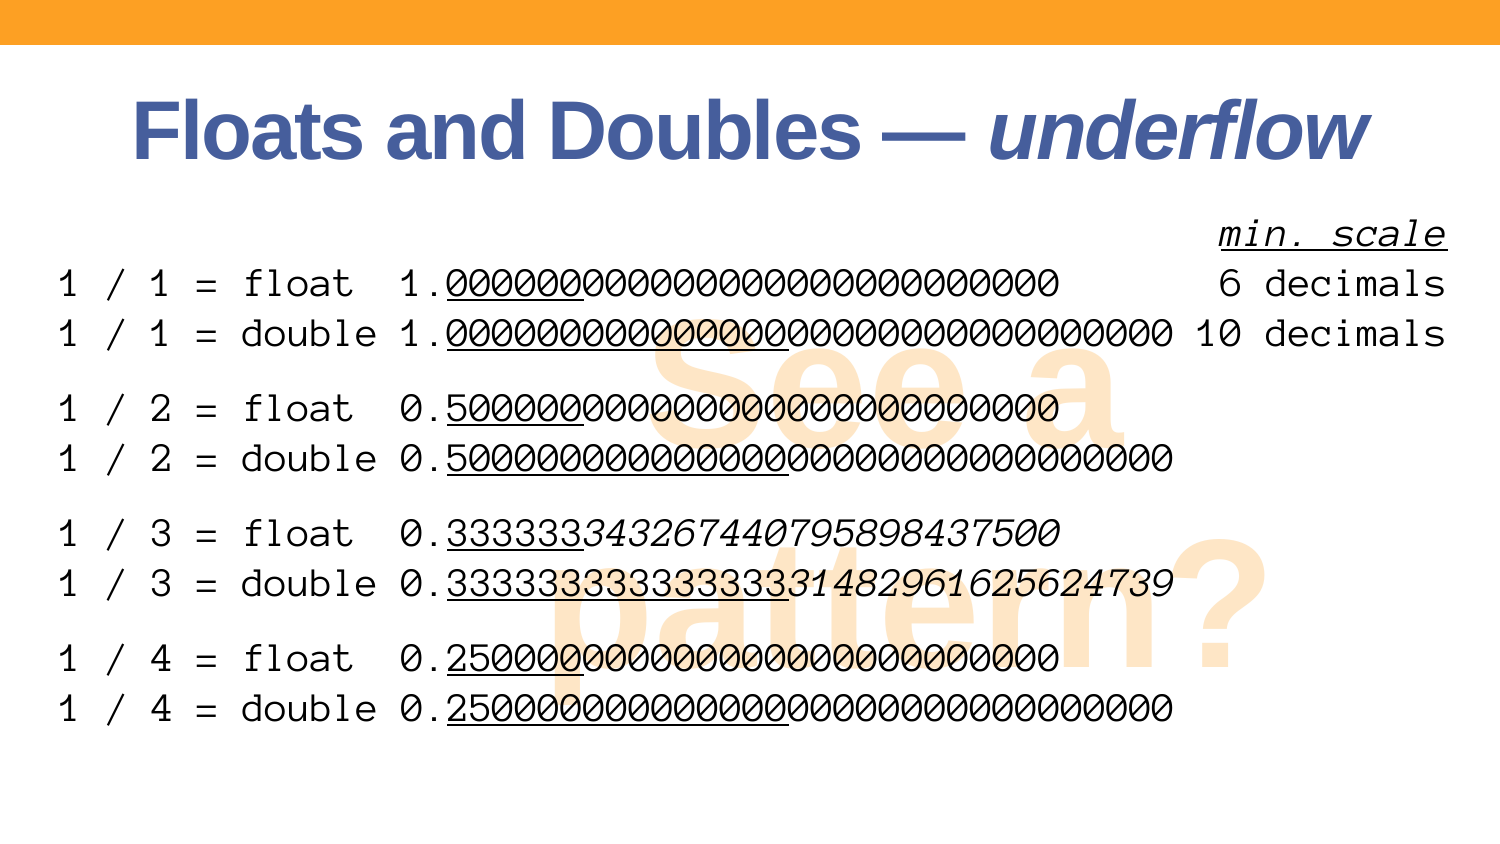

# Floats and Doubles — underflow
                                                     min. scale
  1 / 1 = float  1.000000000000000000000000000       6 decimals
  1 / 1 = double 1.00000000000000000000000000000000 10 decimals
  1 / 2 = float  0.500000000000000000000000000
  1 / 2 = double 0.50000000000000000000000000000000
  1 / 3 = float  0.333333343267440795898437500
  1 / 3 = double 0.33333333333333331482961625624739
  1 / 4 = float  0.250000000000000000000000000
  1 / 4 = double 0.25000000000000000000000000000000
See a
pattern?